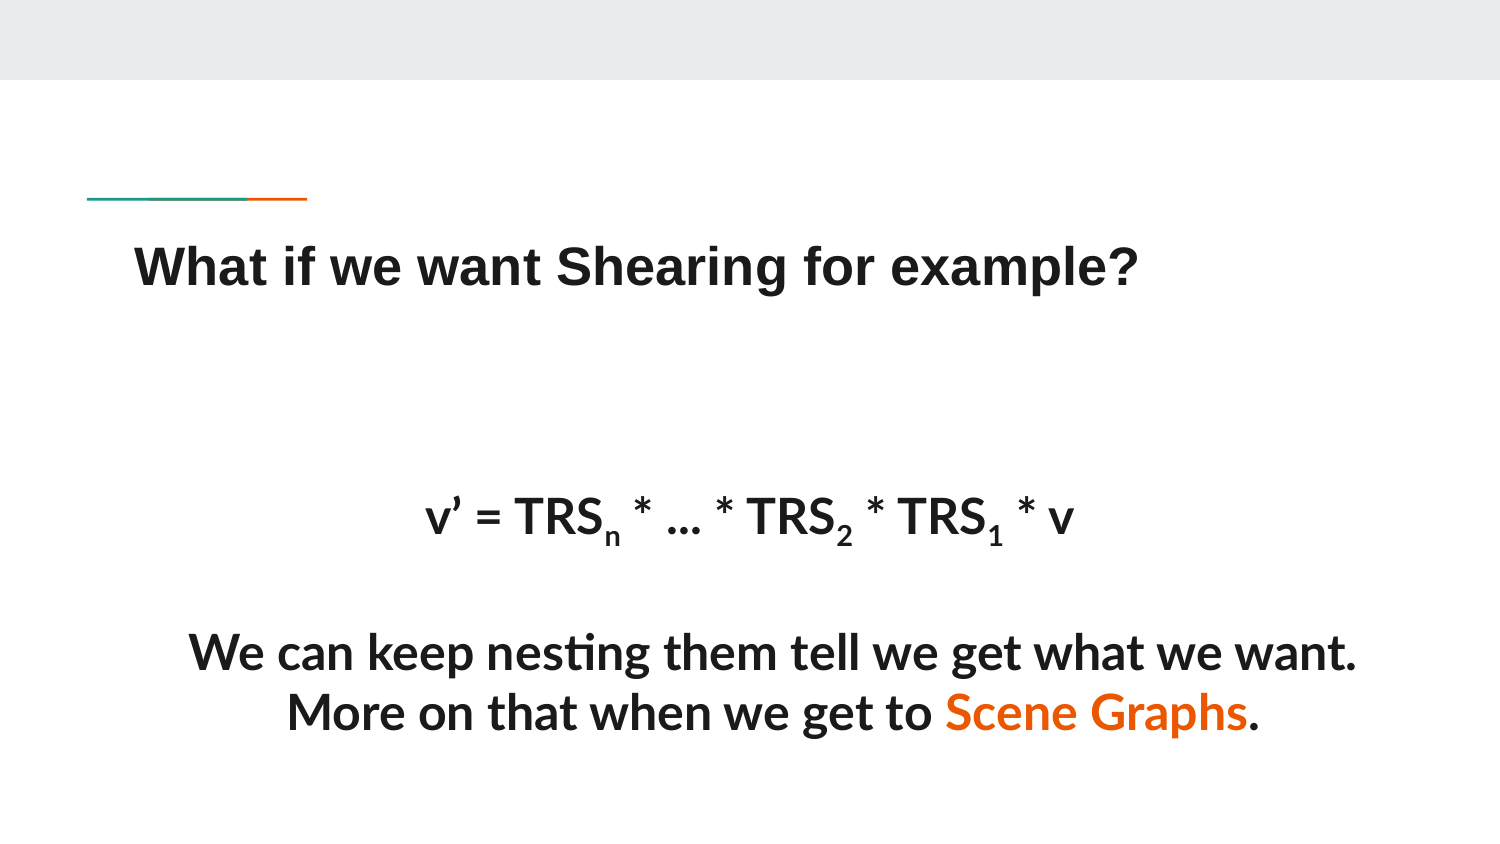

# What if we want Shearing for example?
v’ = TRSn * ... * TRS2 * TRS1 * v
We can keep nesting them tell we get what we want.
More on that when we get to Scene Graphs.